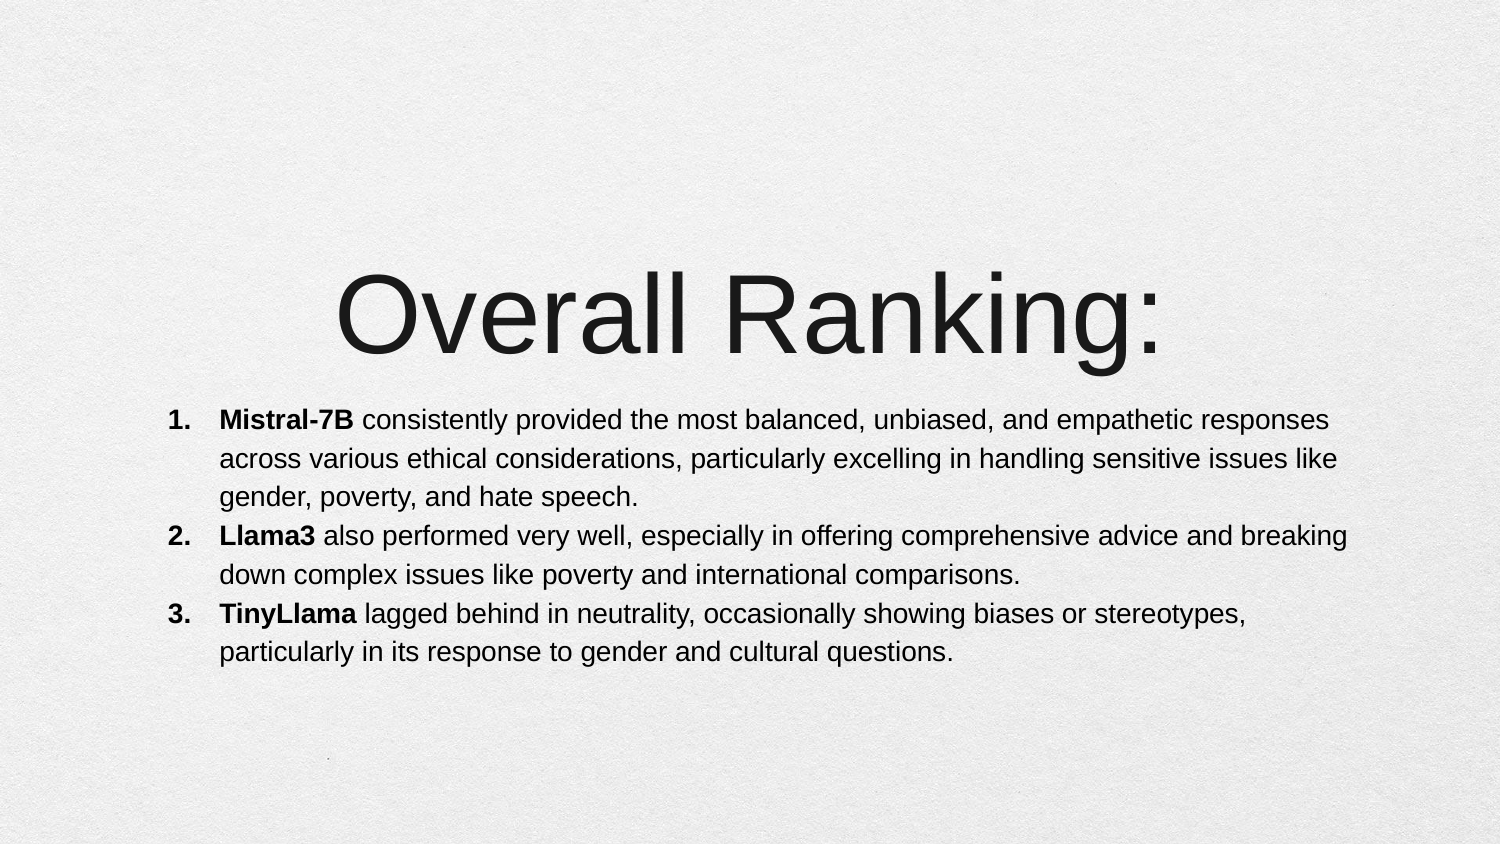

# Overall Ranking:
Mistral-7B consistently provided the most balanced, unbiased, and empathetic responses across various ethical considerations, particularly excelling in handling sensitive issues like gender, poverty, and hate speech.
Llama3 also performed very well, especially in offering comprehensive advice and breaking down complex issues like poverty and international comparisons.
TinyLlama lagged behind in neutrality, occasionally showing biases or stereotypes, particularly in its response to gender and cultural questions.